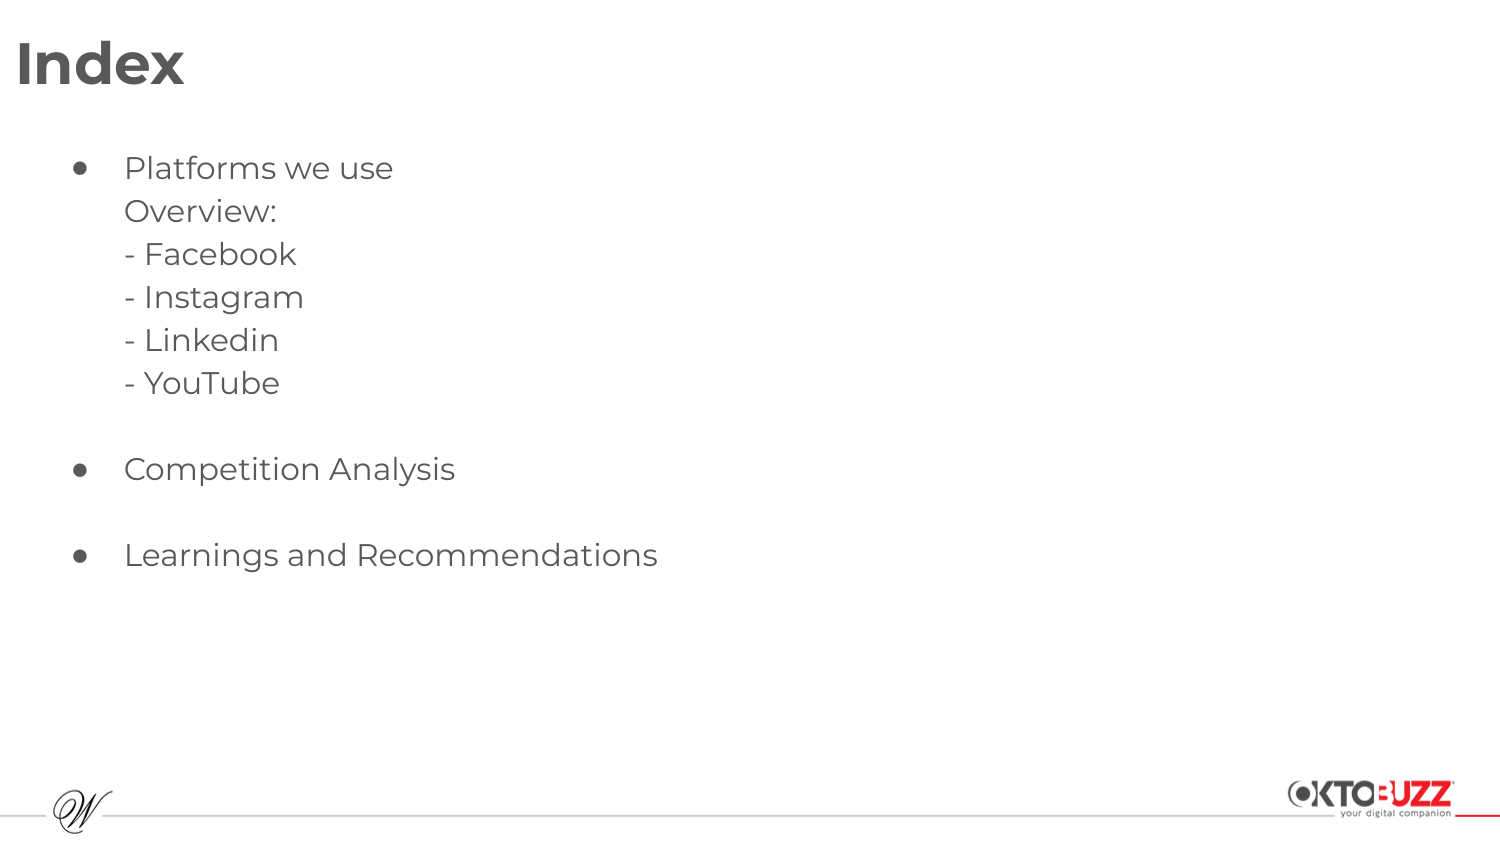

Index
Platforms we use
Overview:
- Facebook
- Instagram
- Linkedin
- YouTube

Competition Analysis

Learnings and Recommendations